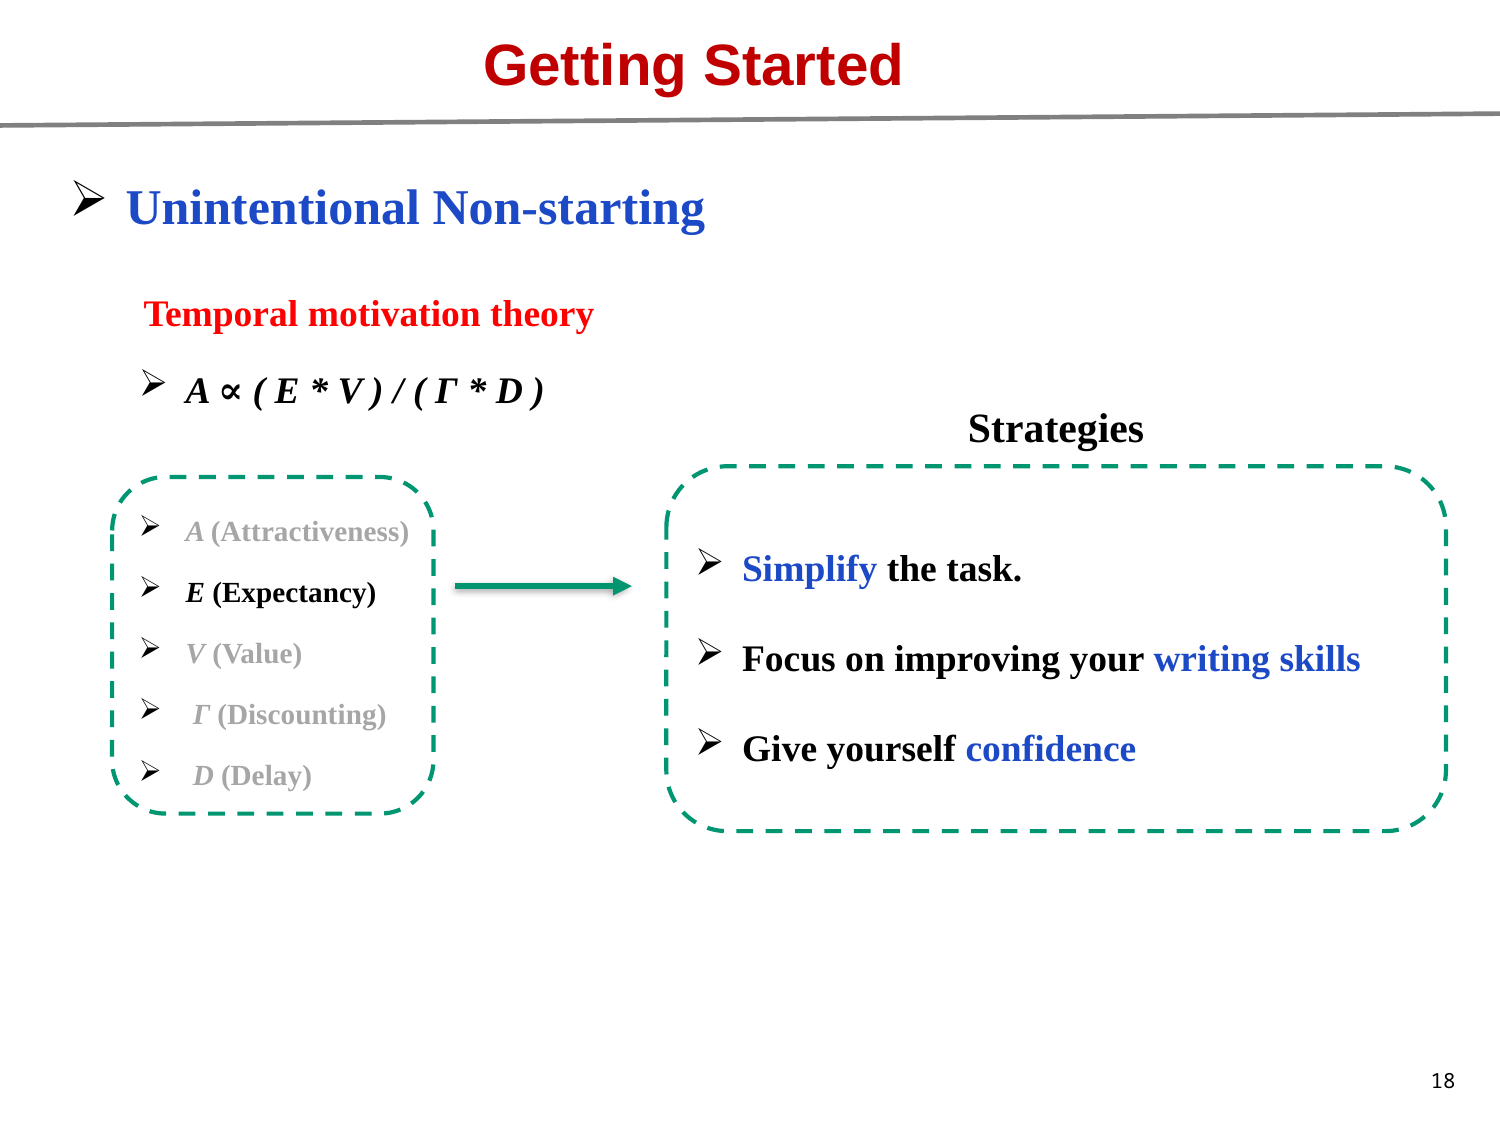

Getting Started
Unintentional Non-starting
Temporal motivation theory
A ∝ ( E * V ) / ( Γ * D )

A (Attractiveness)
E (Expectancy)
V (Value)
 Γ (Discounting)
 D (Delay)

Strategies

Simplify the task.
Focus on improving your writing skills
Give yourself confidence